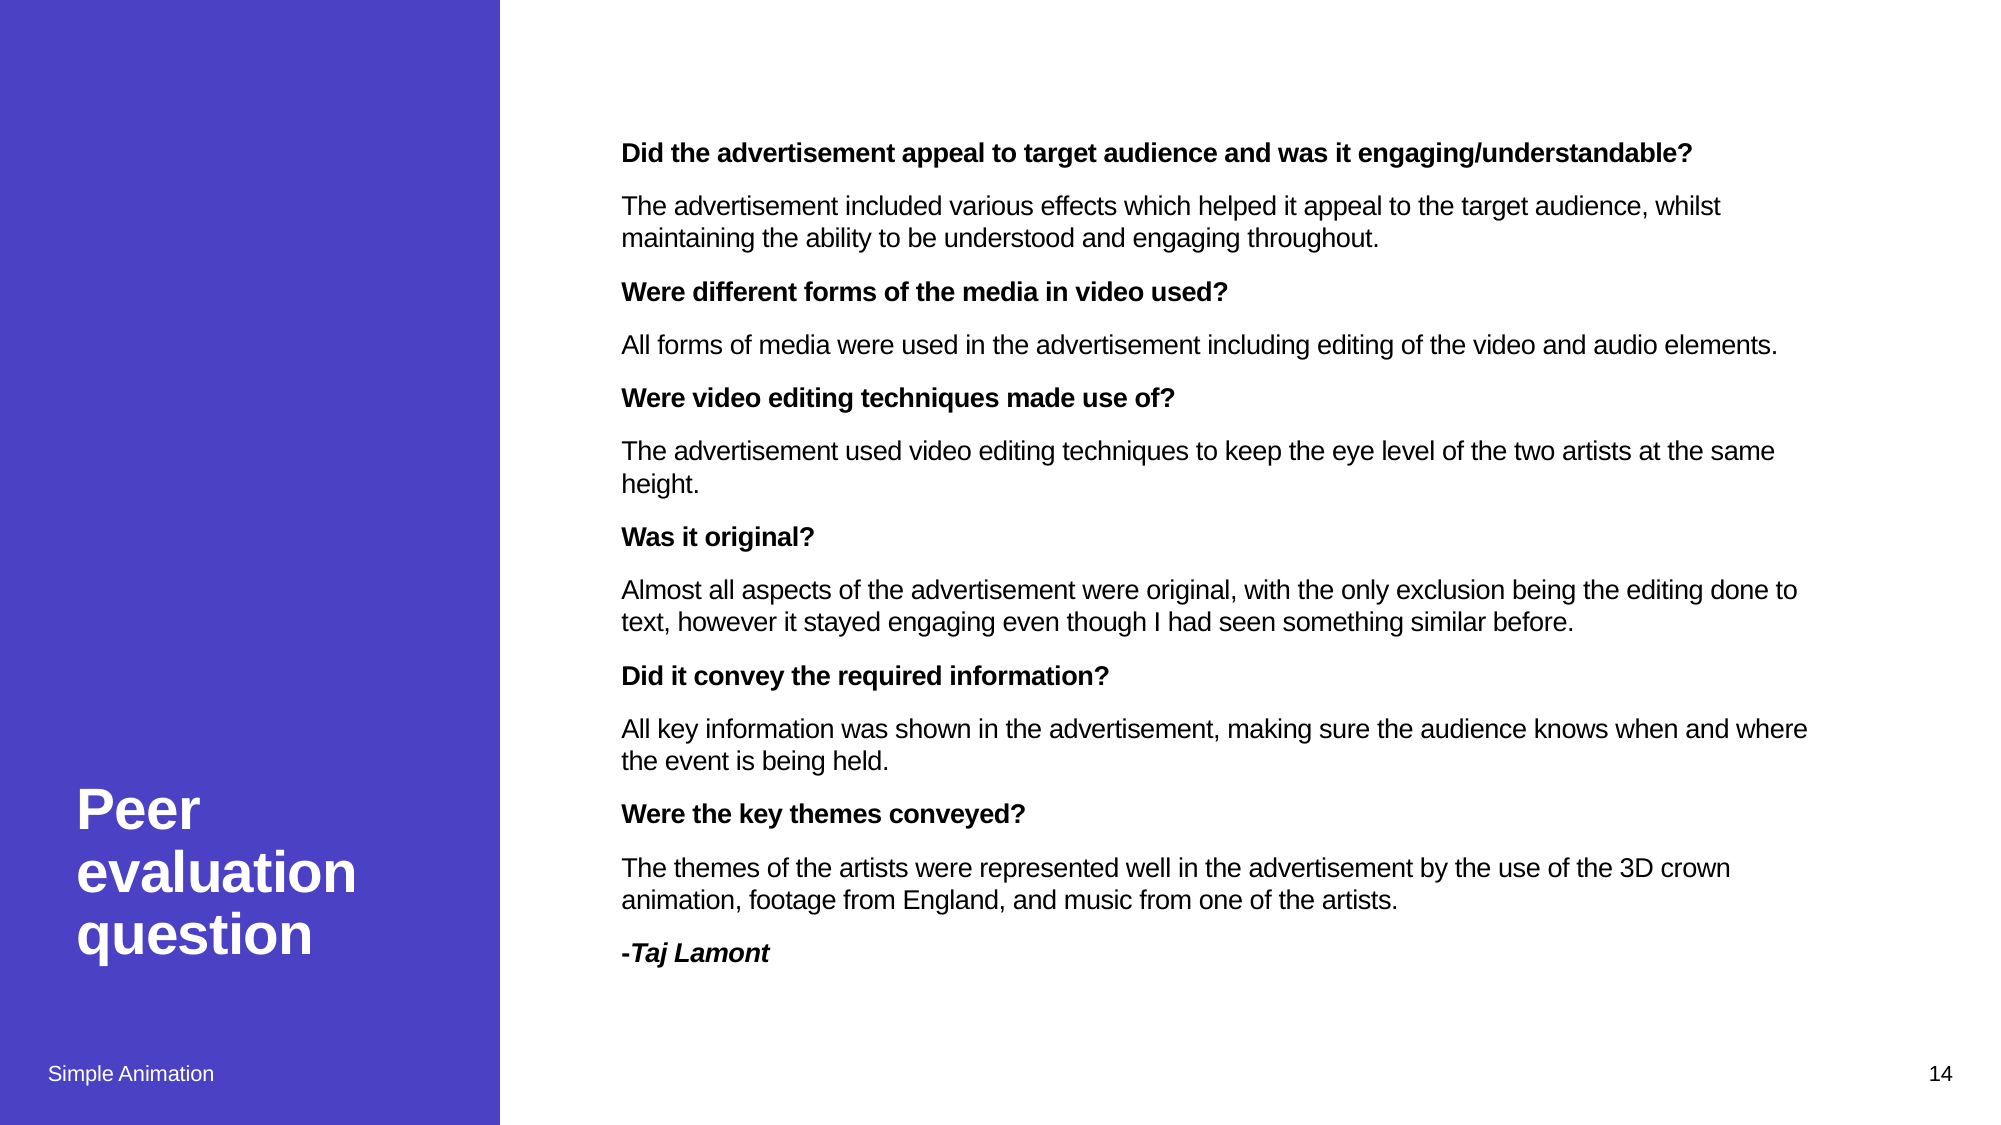

Did the advertisement appeal to target audience and was it engaging/understandable?
The advertisement included various effects which helped it appeal to the target audience, whilst maintaining the ability to be understood and engaging throughout.
Were different forms of the media in video used?
All forms of media were used in the advertisement including editing of the video and audio elements.
Were video editing techniques made use of?
The advertisement used video editing techniques to keep the eye level of the two artists at the same height.
Was it original?
Almost all aspects of the advertisement were original, with the only exclusion being the editing done to text, however it stayed engaging even though I had seen something similar before.
Did it convey the required information?
All key information was shown in the advertisement, making sure the audience knows when and where the event is being held.
Were the key themes conveyed?
The themes of the artists were represented well in the advertisement by the use of the 3D crown animation, footage from England, and music from one of the artists.
-Taj Lamont
# Peer evaluation question
Simple Animation
14